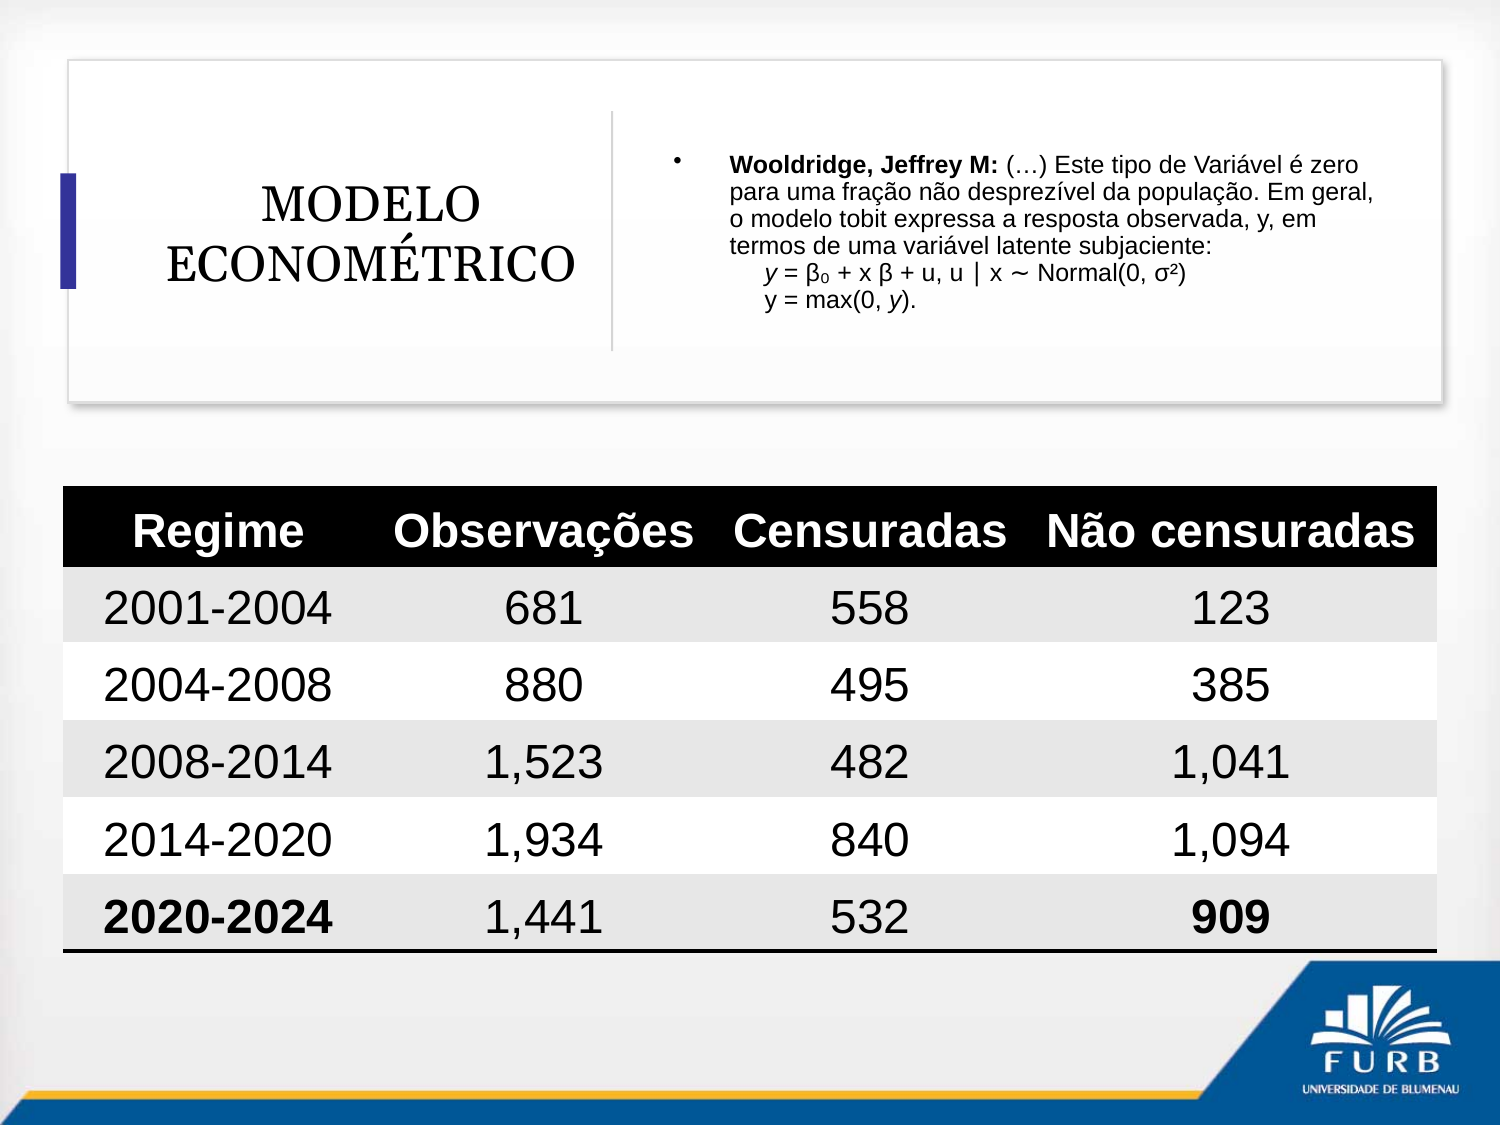

# MODELO ECONOMÉTRICO

Wooldridge, Jeffrey M: (…) Este tipo de Variável é zero para uma fração não desprezível da população. Em geral, o modelo tobit expressa a resposta observada, y, em termos de uma variável latente subjaciente: 
     y = β₀ + x β + u, u ∣ x ∼ Normal(0, σ²)
     y = max(0, y).

| Regime | Observações | Censuradas | Não censuradas |
| --- | --- | --- | --- |
| 2001-2004 | 681 | 558 | 123 |
| 2004-2008 | 880 | 495 | 385 |
| 2008-2014 | 1,523 | 482 | 1,041 |
| 2014-2020 | 1,934 | 840 | 1,094 |
| 2020-2024 | 1,441 | 532 | 909 |